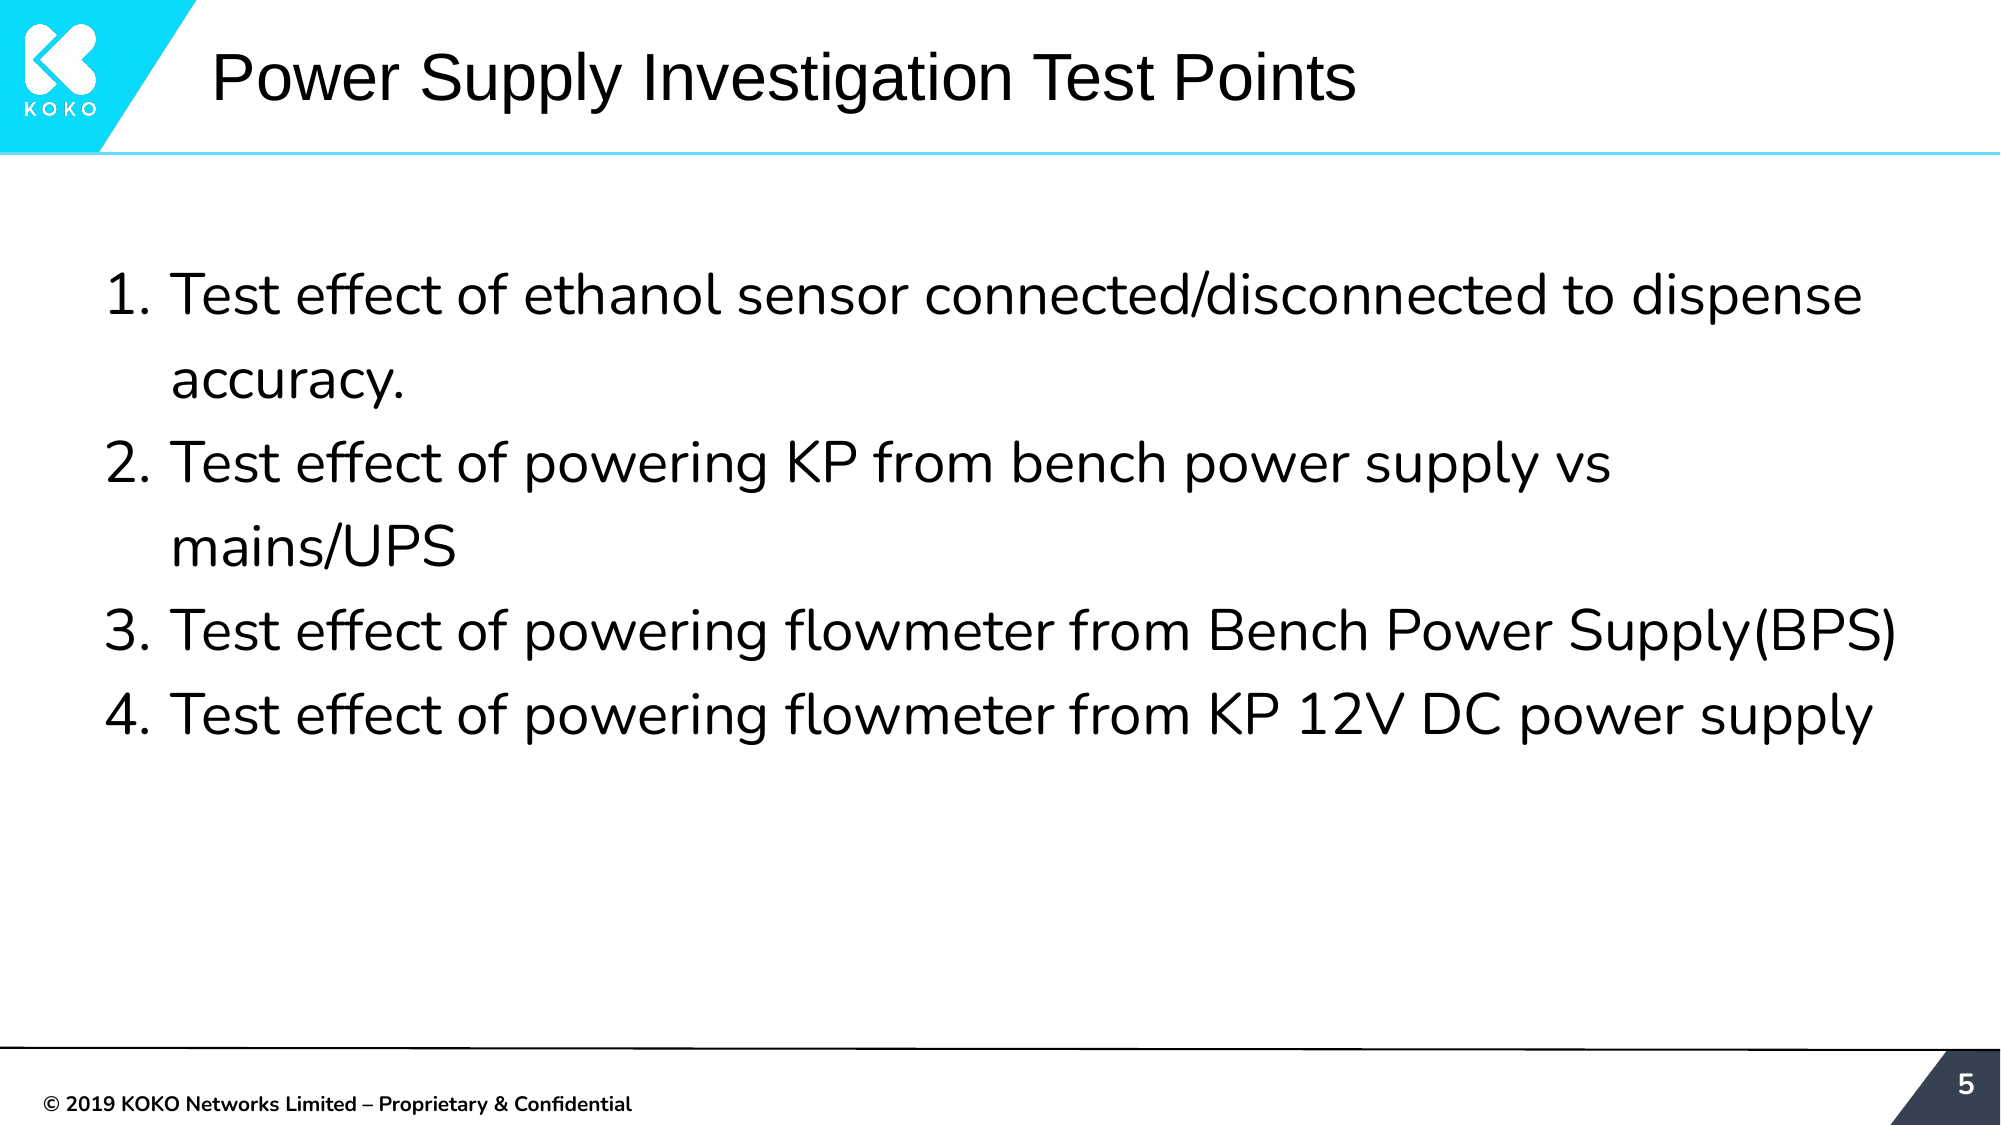

# Power Supply Investigation Test Points
Test effect of ethanol sensor connected/disconnected to dispense accuracy.
Test effect of powering KP from bench power supply vs mains/UPS
Test effect of powering flowmeter from Bench Power Supply(BPS)
Test effect of powering flowmeter from KP 12V DC power supply

5